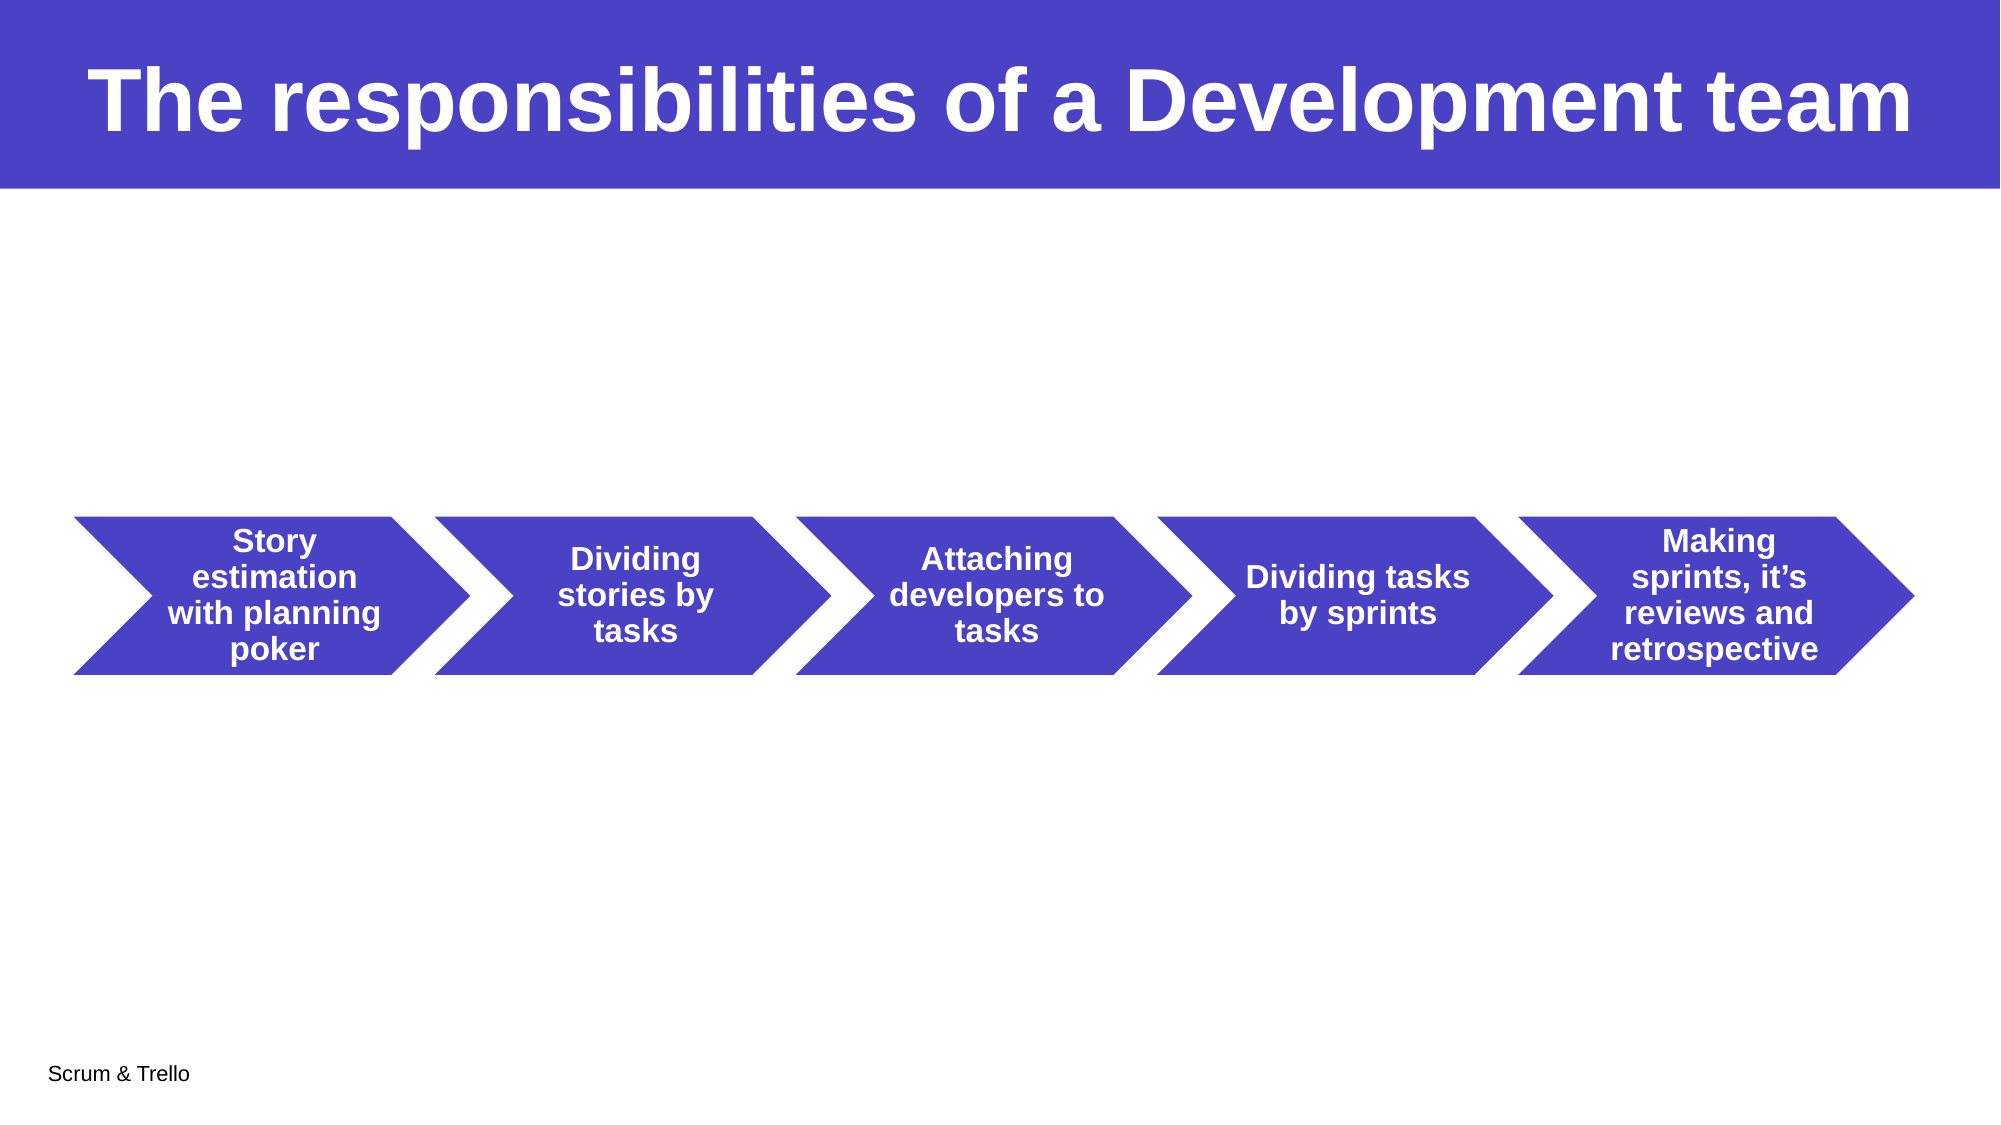

# The responsibilities of a Development team
Story estimation with planning poker
Dividing stories by tasks
Attaching developers to tasks
Dividing tasks by sprints
Making sprints, it’s reviews and retrospective
Scrum & Trello